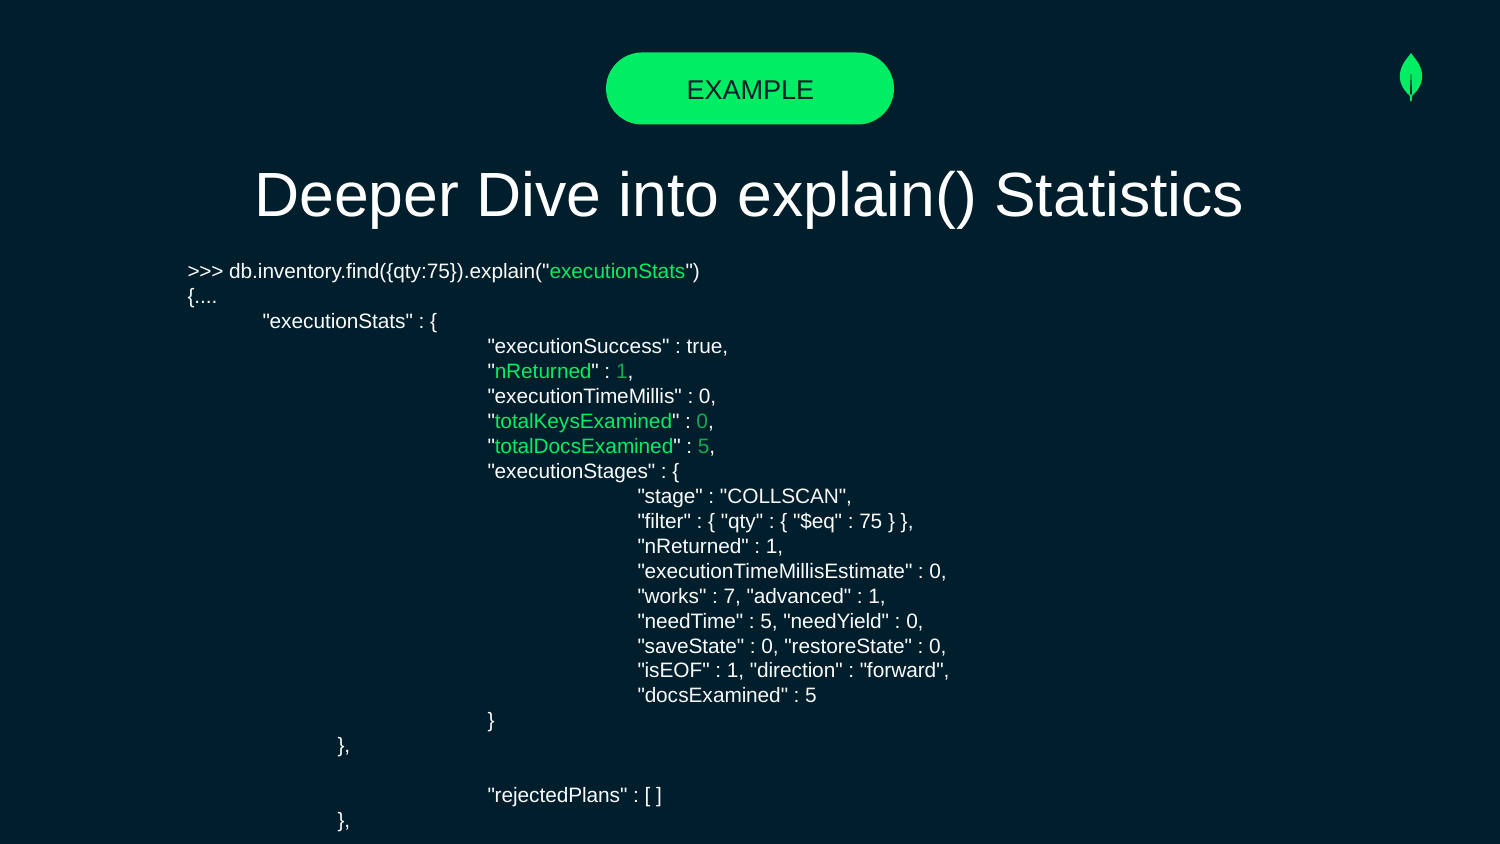

# EXAMPLE
Deeper Dive into explain() Statistics
>>> db.inventory.find({qty:75}).explain("executionStats")
{....
"executionStats" : {
		"executionSuccess" : true,
		"nReturned" : 1,
		"executionTimeMillis" : 0,
		"totalKeysExamined" : 0,
		"totalDocsExamined" : 5,
		"executionStages" : {
			"stage" : "COLLSCAN",
			"filter" : { "qty" : { "$eq" : 75 } },
			"nReturned" : 1,
			"executionTimeMillisEstimate" : 0,
			"works" : 7, "advanced" : 1,
			"needTime" : 5, "needYield" : 0,
			"saveState" : 0, "restoreState" : 0,
			"isEOF" : 1, "direction" : "forward",
			"docsExamined" : 5
		}
	},

		"rejectedPlans" : [ ]
	},